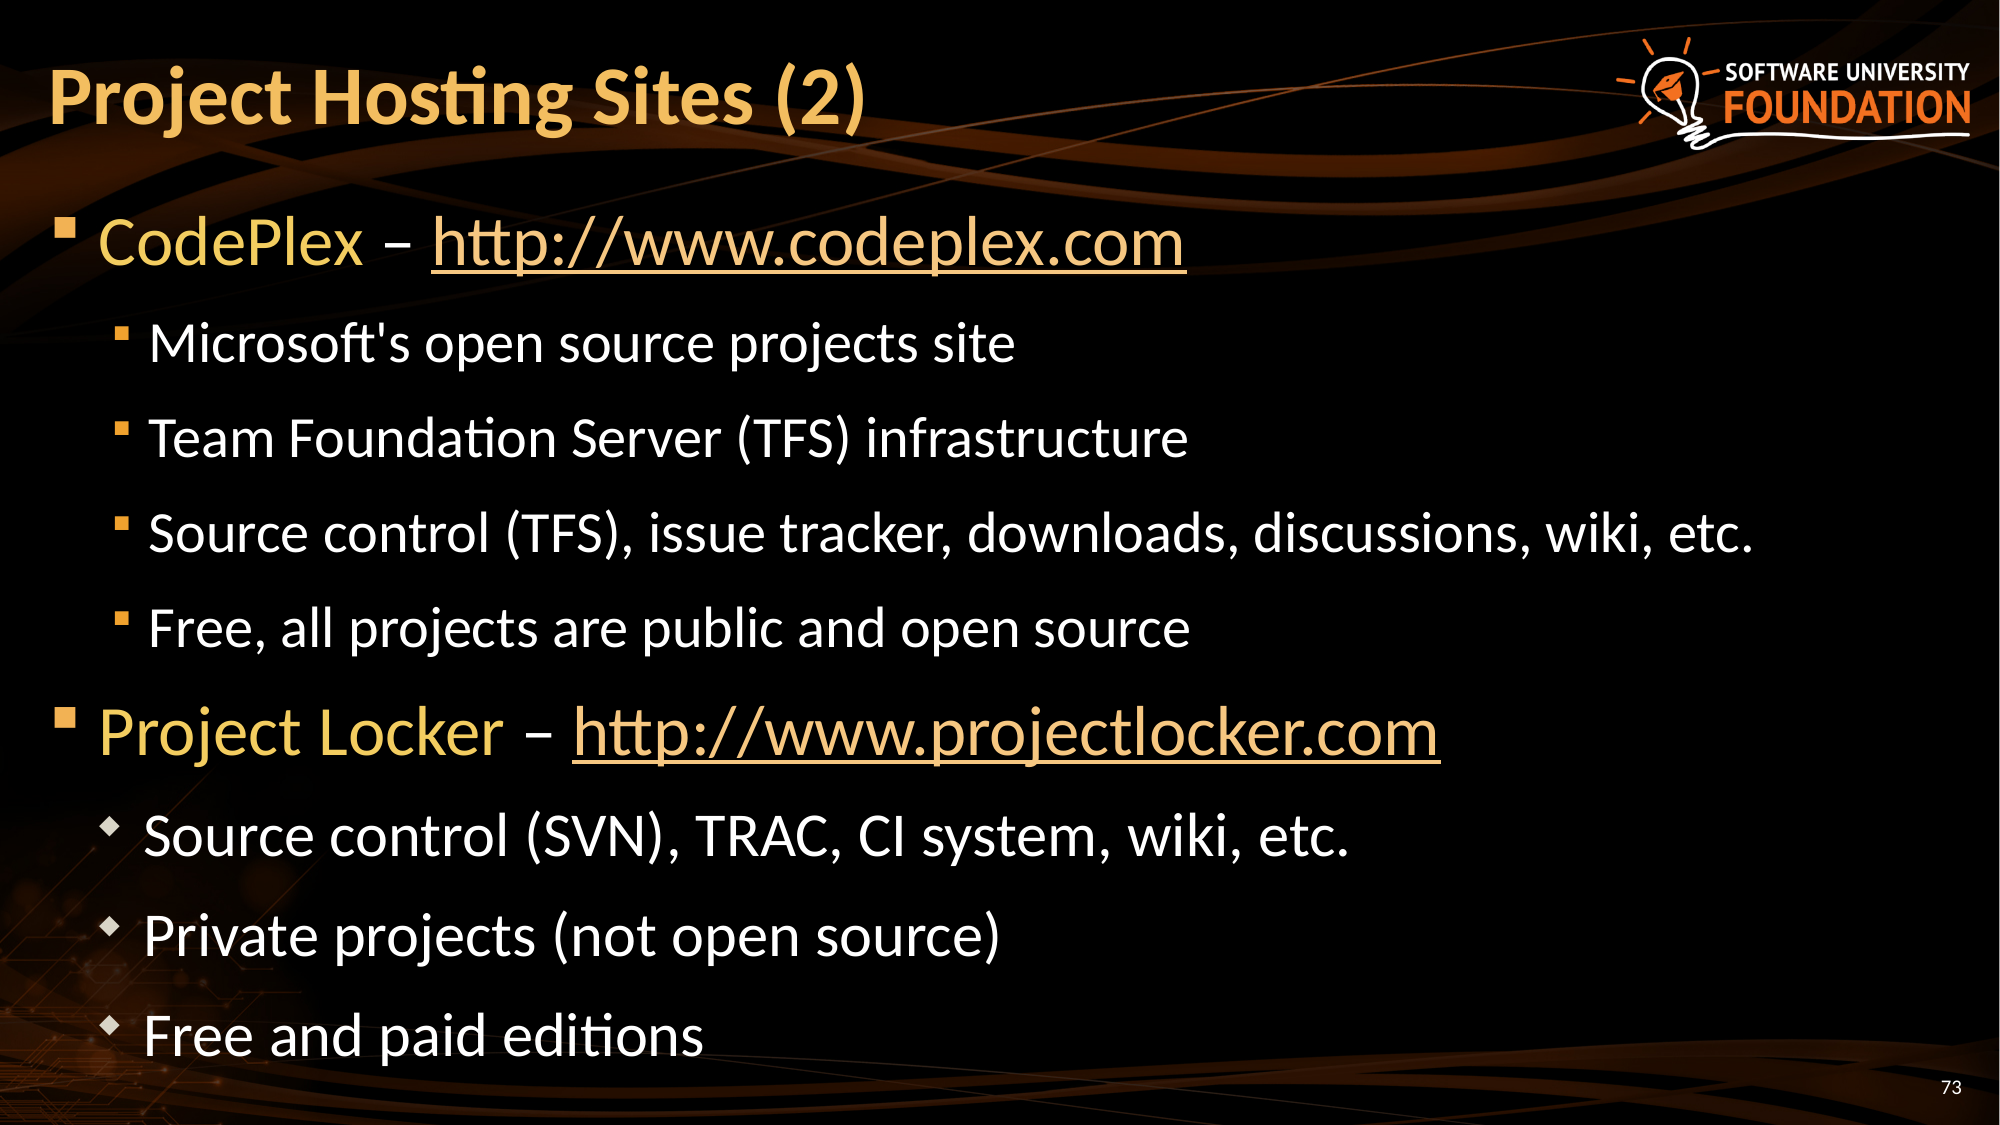

# Project Hosting Sites (2)
CodePlex – http://www.codeplex.com
Microsoft's open source projects site
Team Foundation Server (TFS) infrastructure
Source control (TFS), issue tracker, downloads, discussions, wiki, etc.
Free, all projects are public and open source
Project Locker – http://www.projectlocker.com
Source control (SVN), TRAC, CI system, wiki, etc.
Private projects (not open source)
Free and paid editions
73